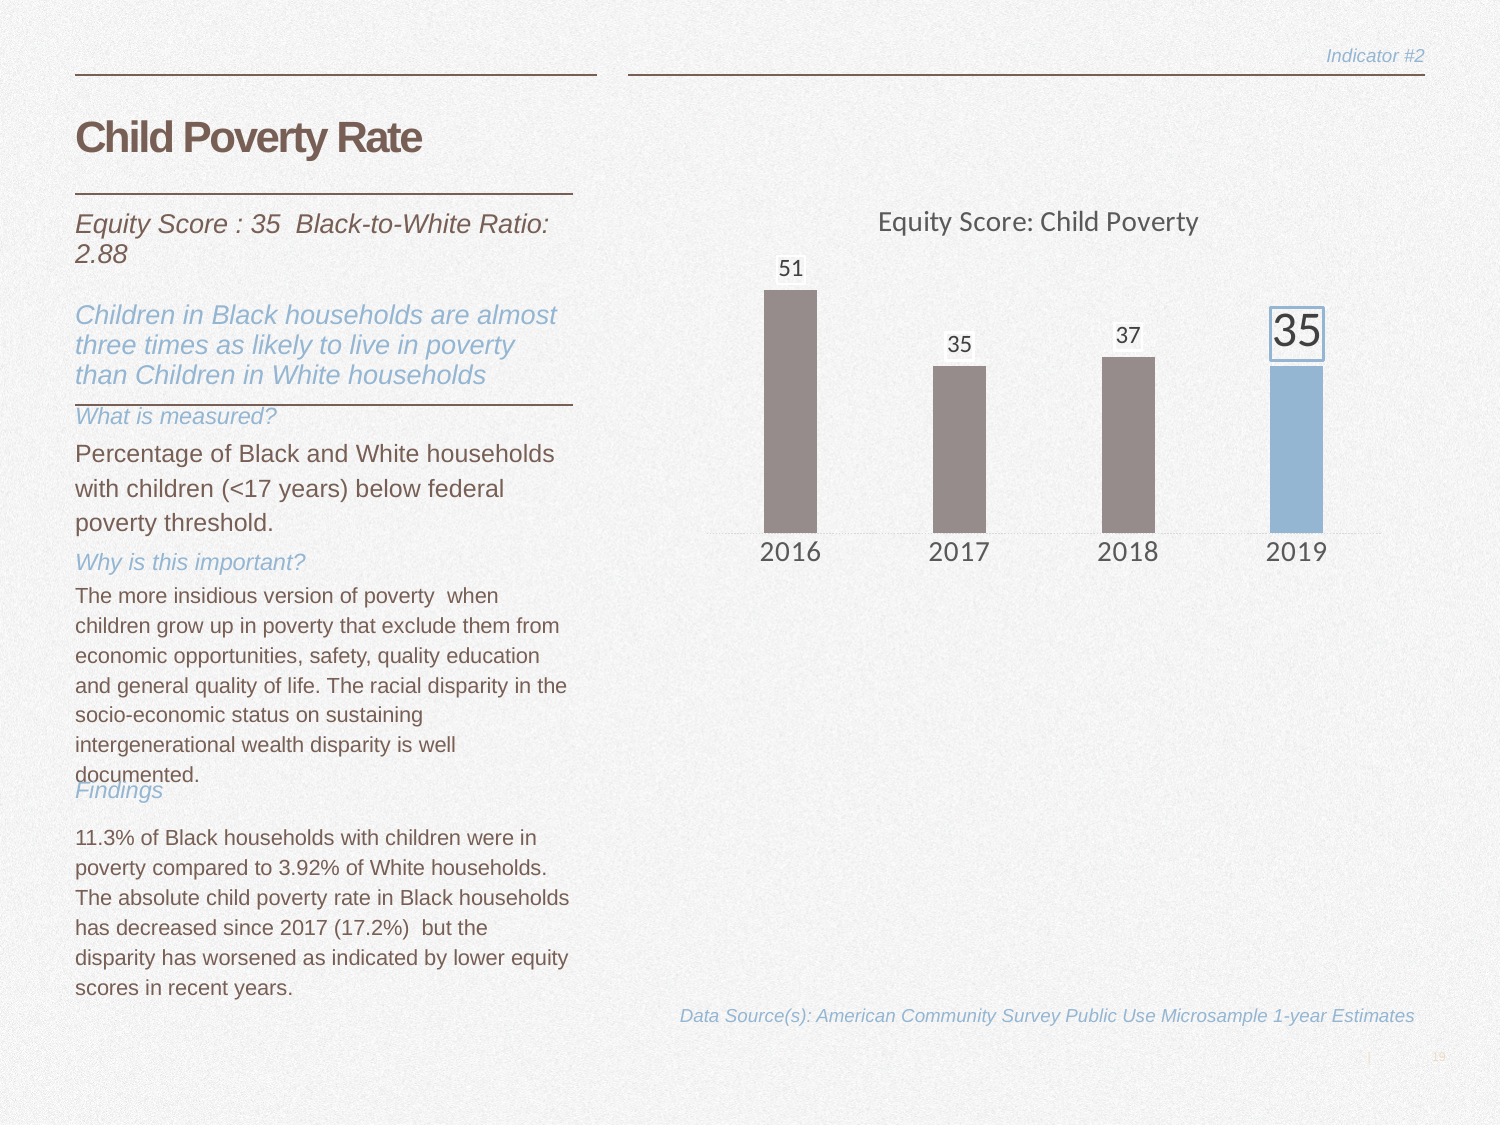

Indicator #2
# Child Poverty Rate

### Chart: Equity Score: Child Poverty

| Category | Equity Score |
|---|---|
| 2016 | 51.0 |
| 2017 | 35.0 |
| 2018 | 37.0 |
| 2019 | 35.0 |
| Equity Score : 35 Black-to-White Ratio: 2.88 Children in Black households are almost three times as likely to live in poverty than Children in White households |
| --- |
What is measured?

Percentage of Black and White households with children (<17 years) below federal poverty threshold.

Why is this important?

The more insidious version of poverty  when children grow up in poverty that exclude them from economic opportunities, safety, quality education and general quality of life. The racial disparity in the socio-economic status on sustaining intergenerational wealth disparity is well documented.

Findings

11.3% of Black households with children were in poverty compared to 3.92% of White households. The absolute child poverty rate in Black households has decreased since 2017 (17.2%)  but the disparity has worsened as indicated by lower equity scores in recent years.

Data Source(s): American Community Survey Public Use Microsample 1-year Estimates